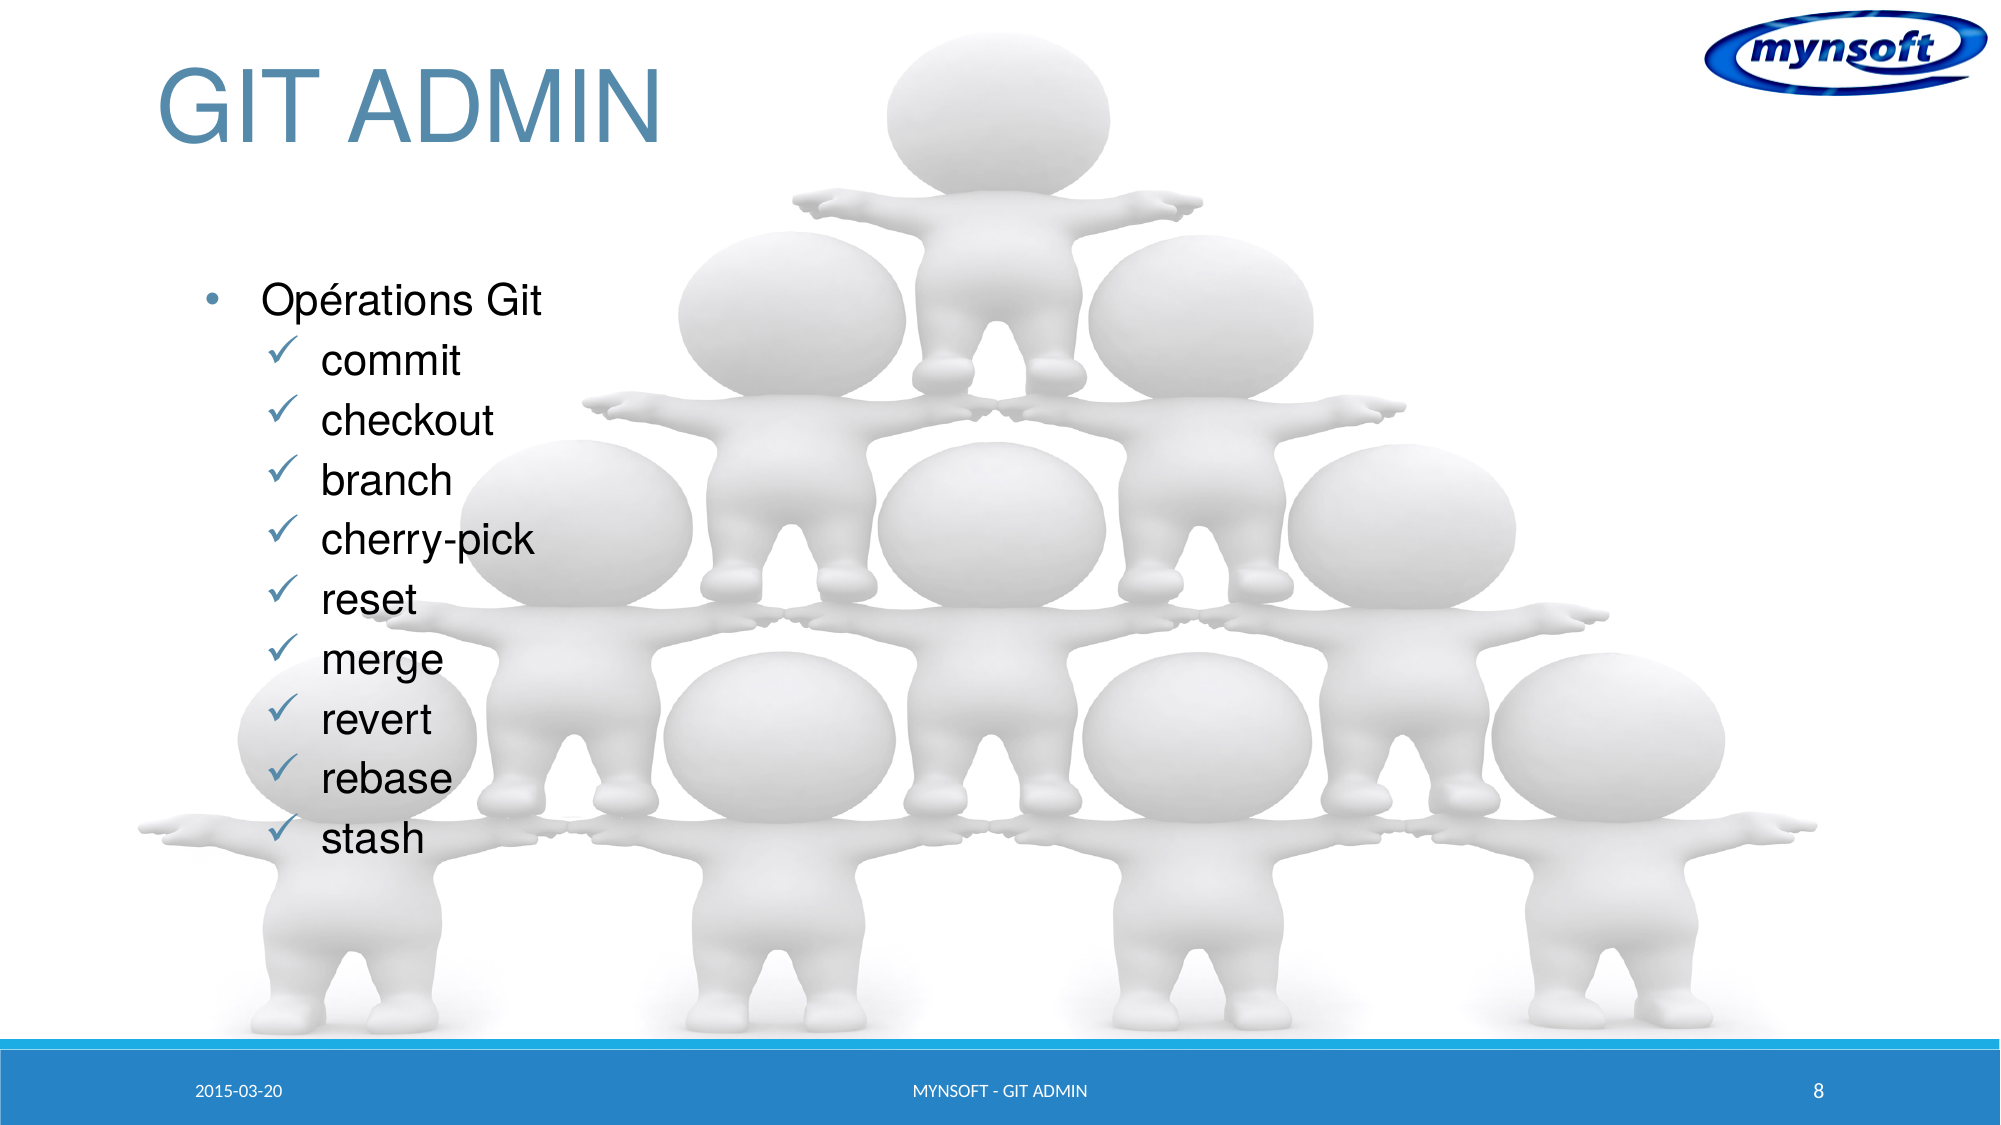

# GIT ADMIN
Opérations Git
commit
checkout
branch
cherry-pick
reset
merge
revert
rebase
stash

2015-03-20
MYNSOFT - GIT ADMIN
8